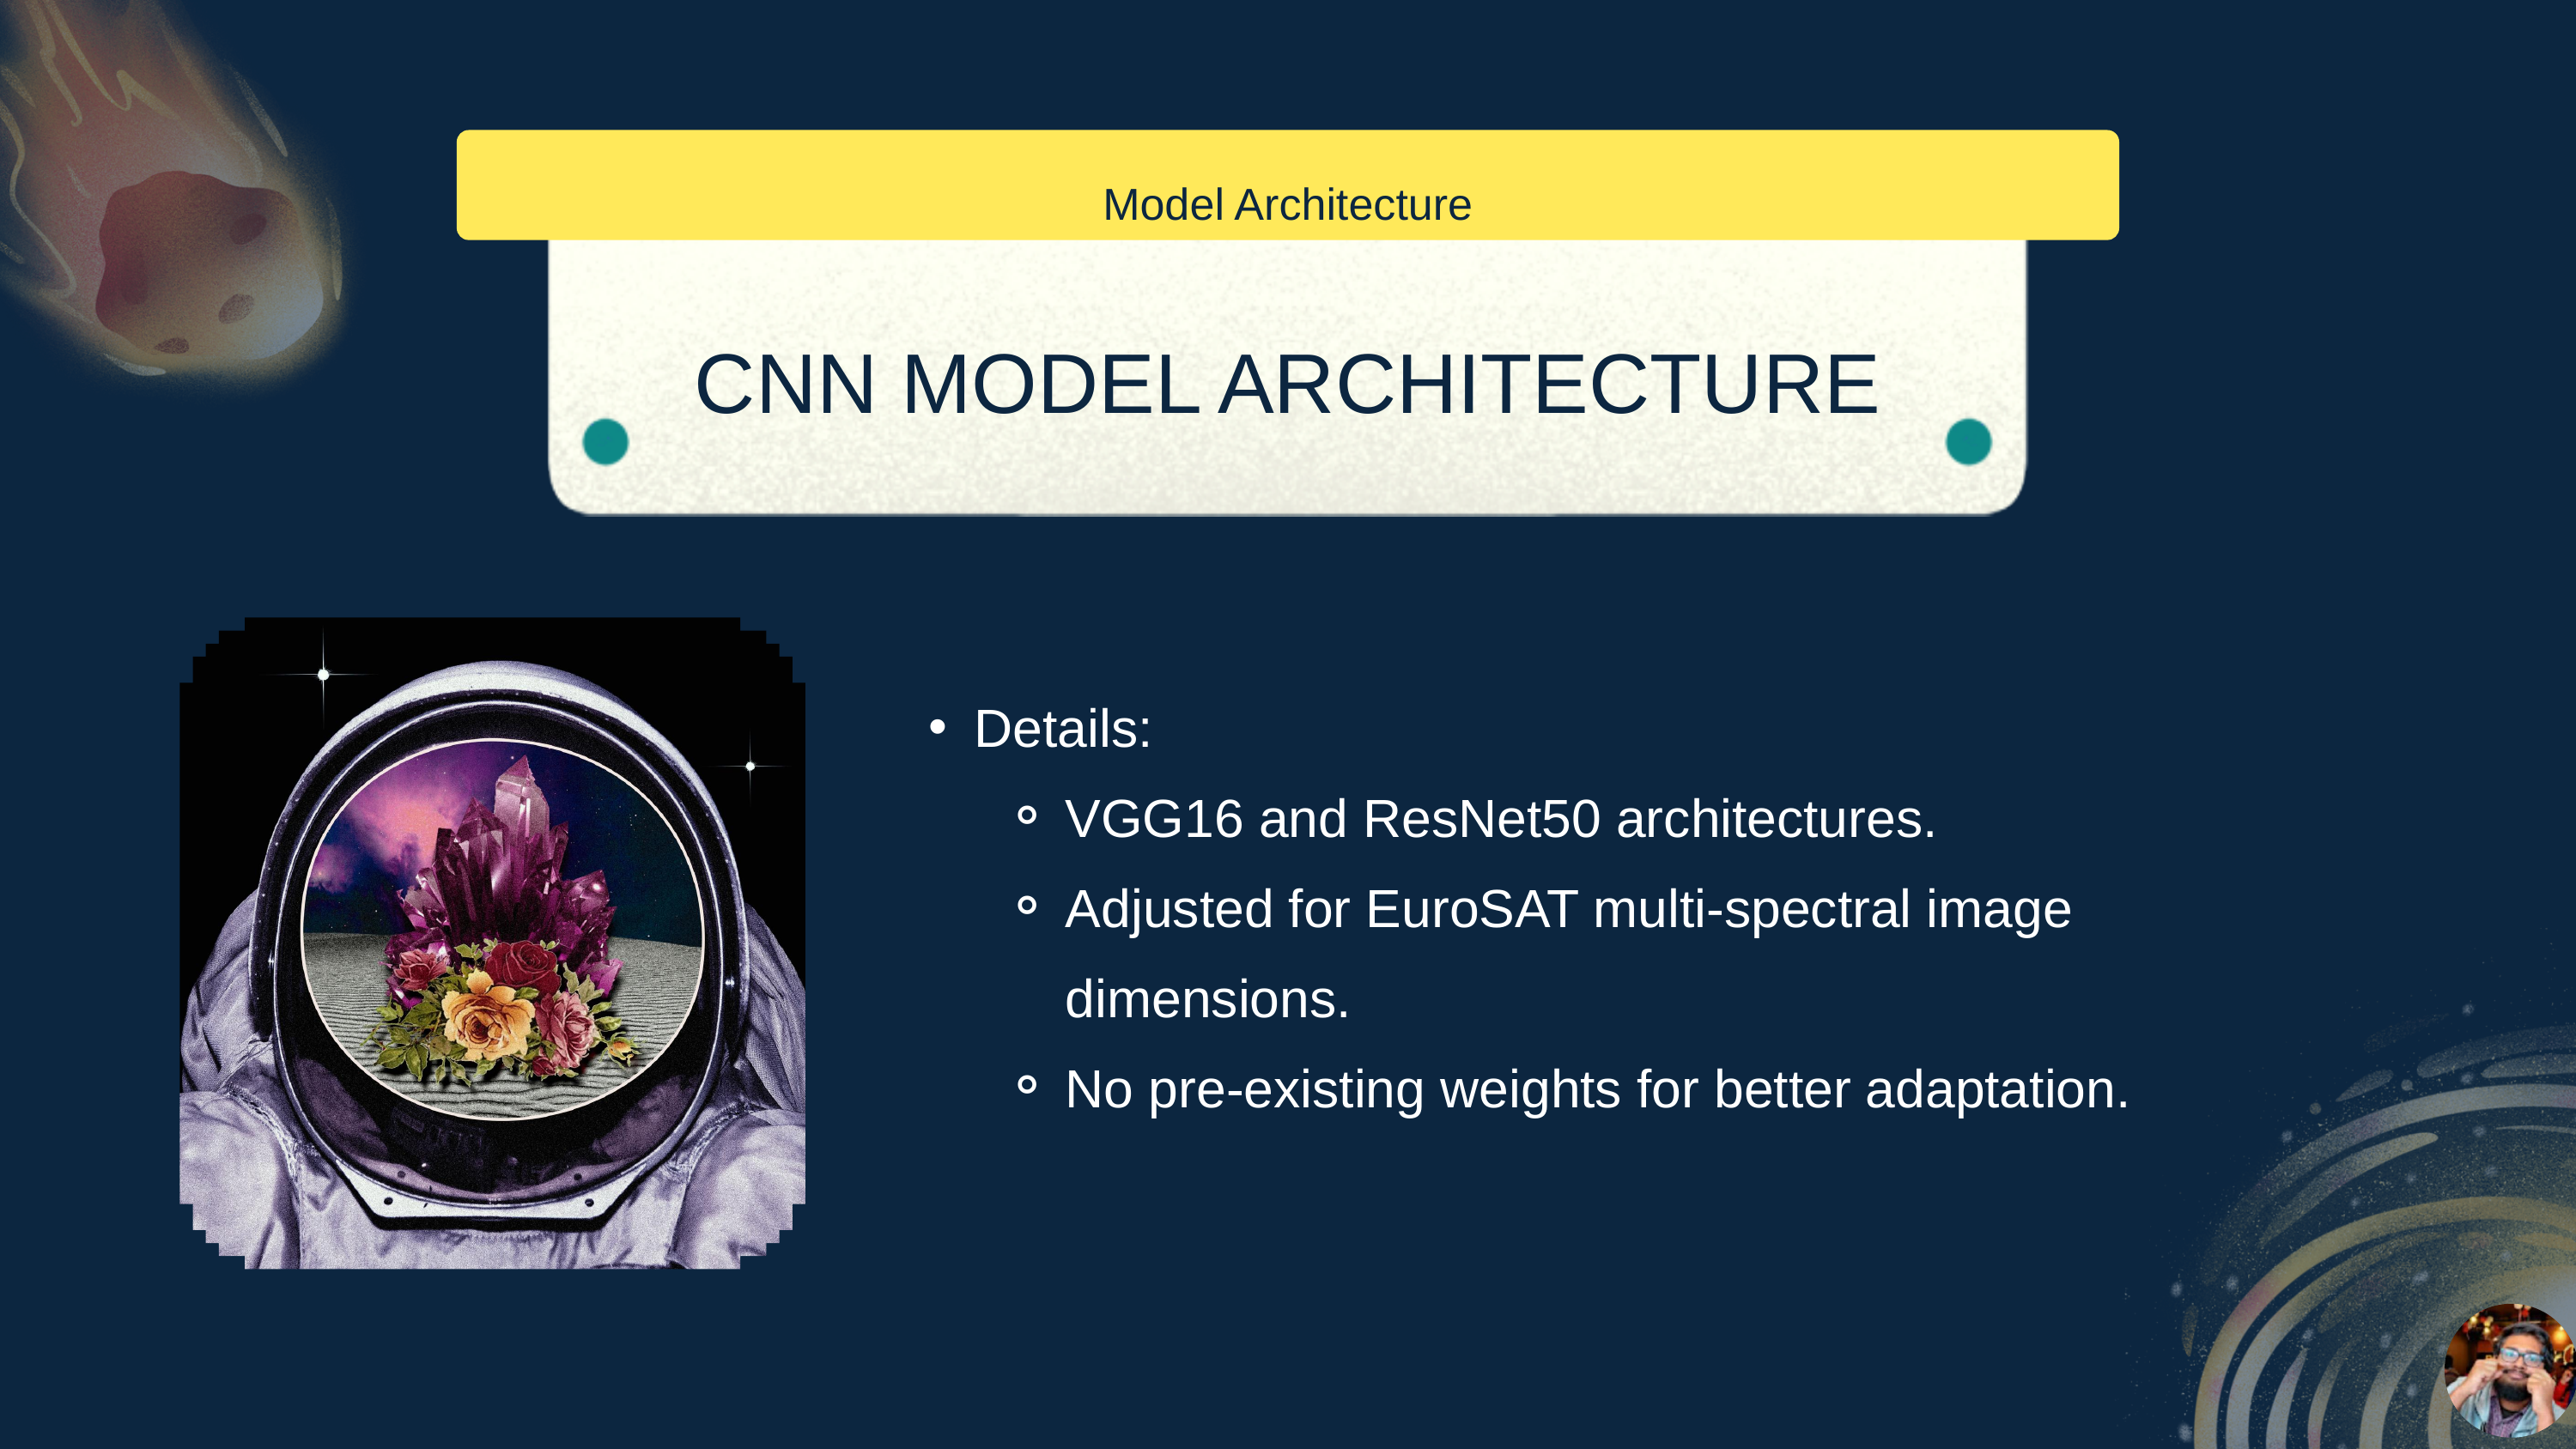

Model Architecture

CNN MODEL ARCHITECTURE

Details:
VGG16 and ResNet50 architectures.
Adjusted for EuroSAT multi-spectral image dimensions.
No pre-existing weights for better adaptation.